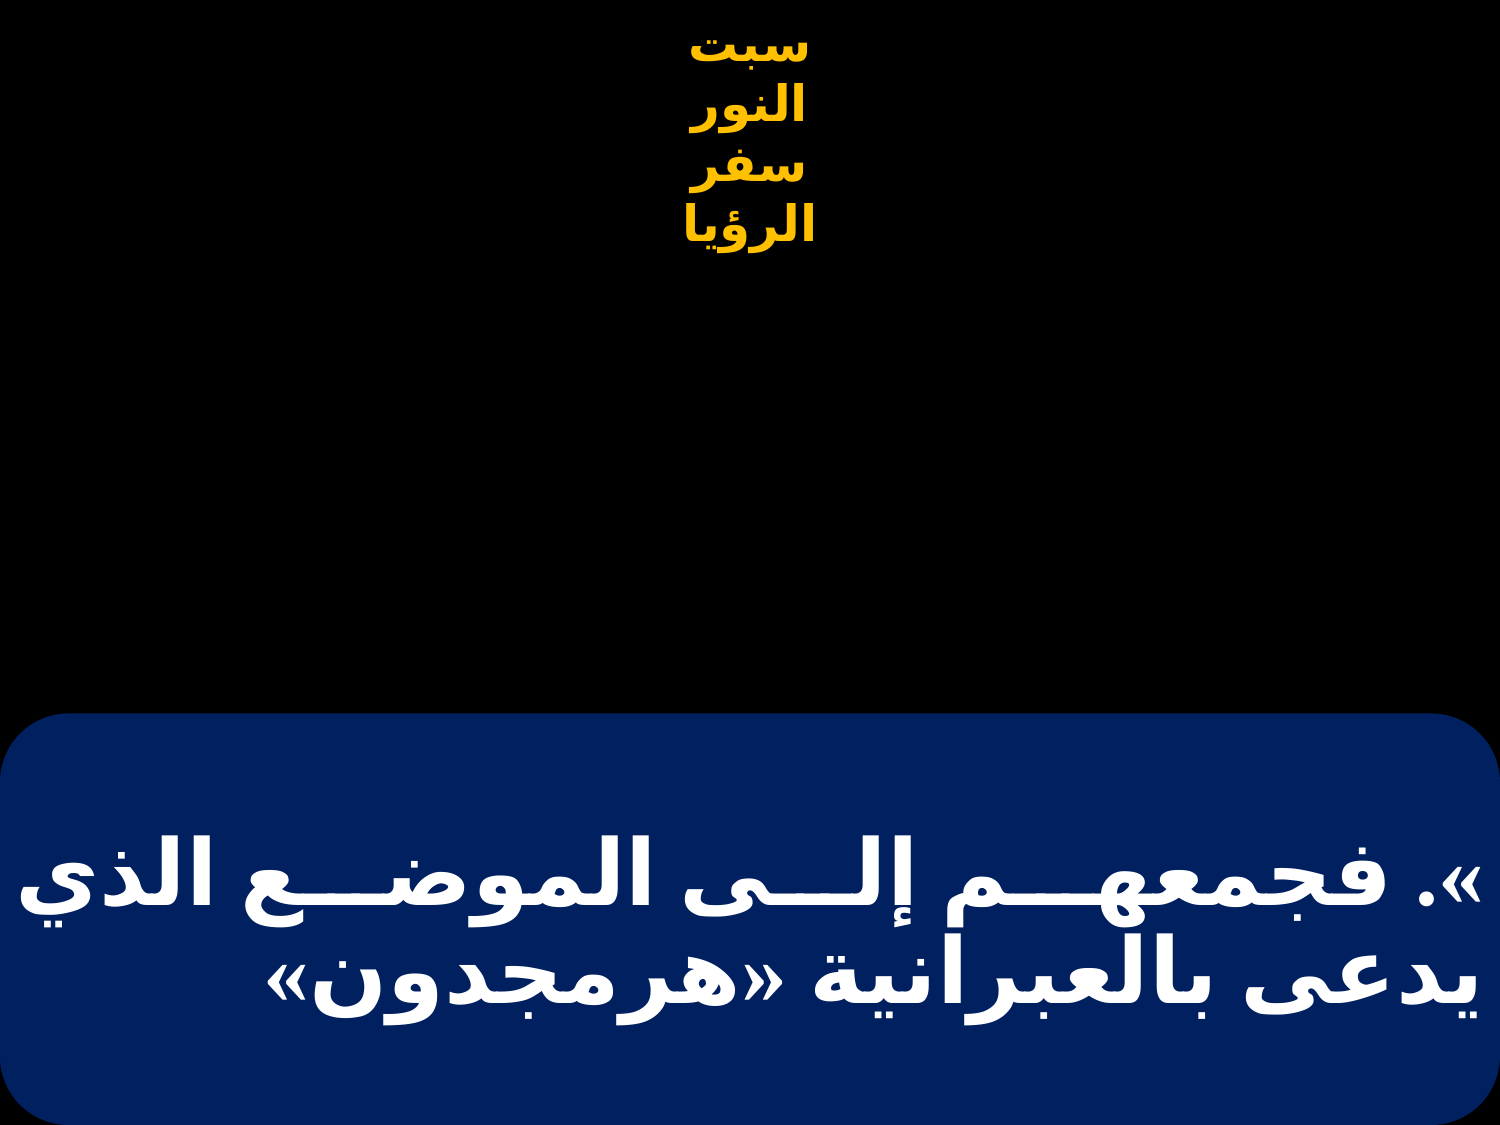

# ». فجمعهم إلى الموضع الذي يدعى بالعبرانية «هرمجدون»